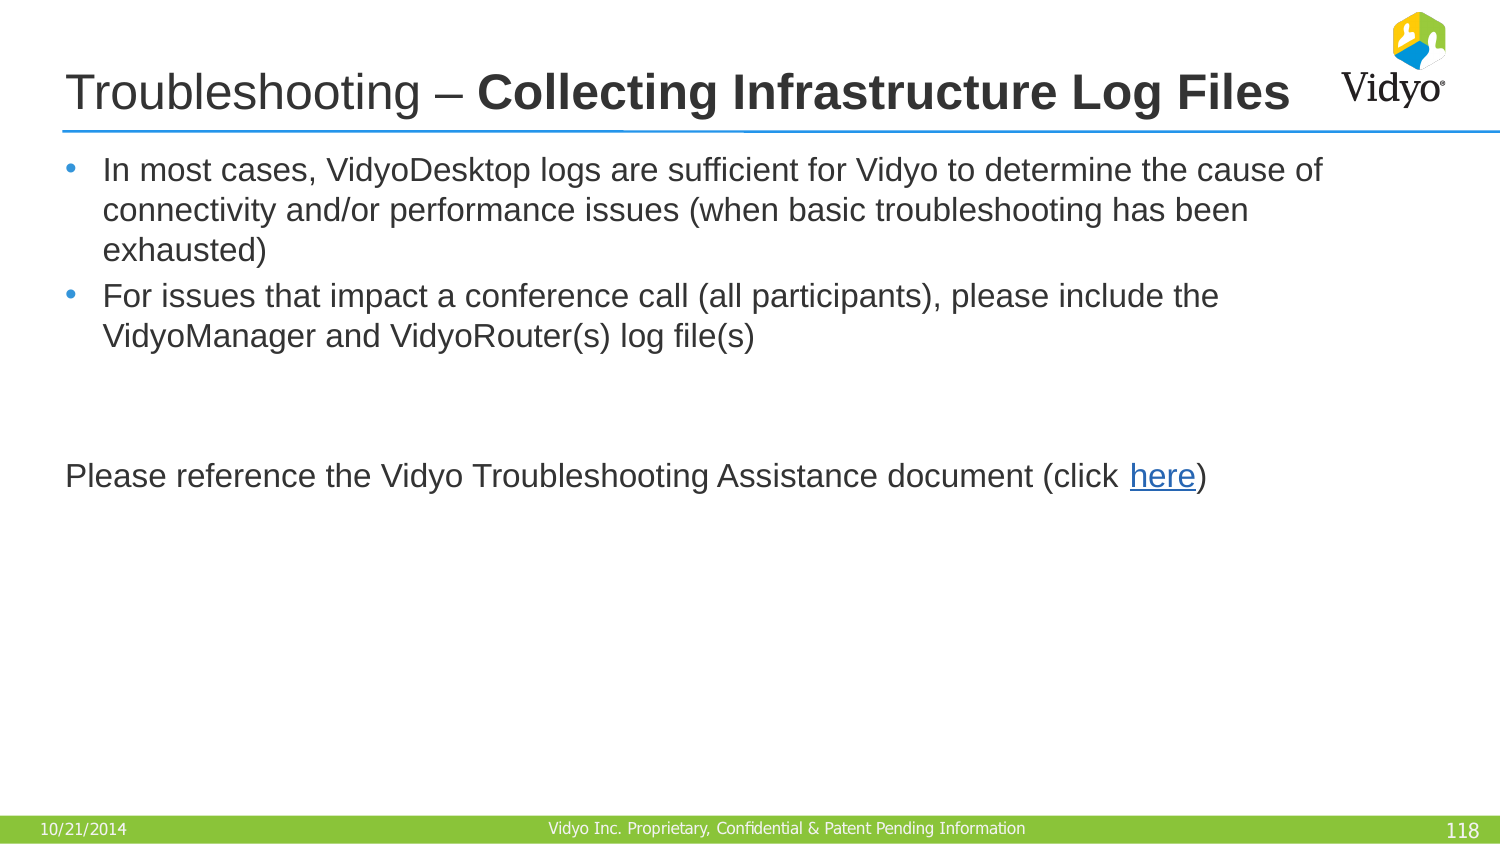

# Troubleshooting – Collecting Infrastructure Log Files
In most cases, VidyoDesktop logs are sufficient for Vidyo to determine the cause of connectivity and/or performance issues (when basic troubleshooting has been exhausted)
For issues that impact a conference call (all participants), please include the VidyoManager and VidyoRouter(s) log file(s)

Please reference the Vidyo Troubleshooting Assistance document (click here)